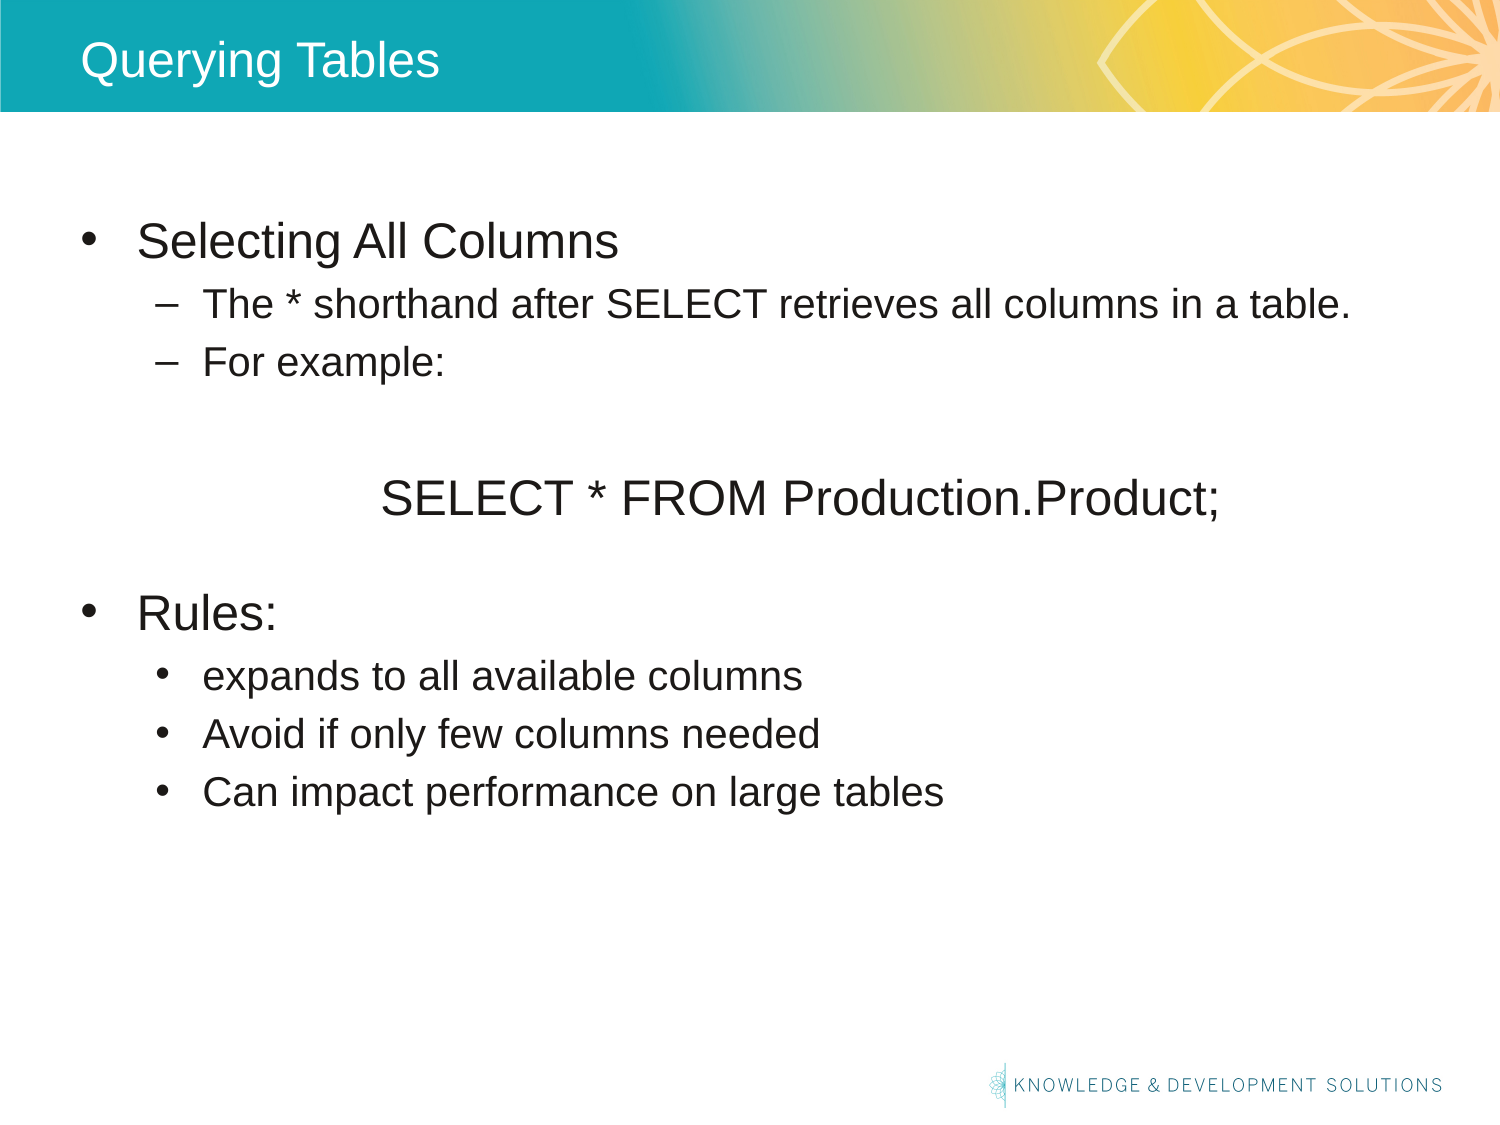

# Querying Tables
Selecting All Columns
The * shorthand after SELECT retrieves all columns in a table.
For example:

	SELECT * FROM Production.Product;
Rules:
expands to all available columns
Avoid if only few columns needed
Can impact performance on large tables